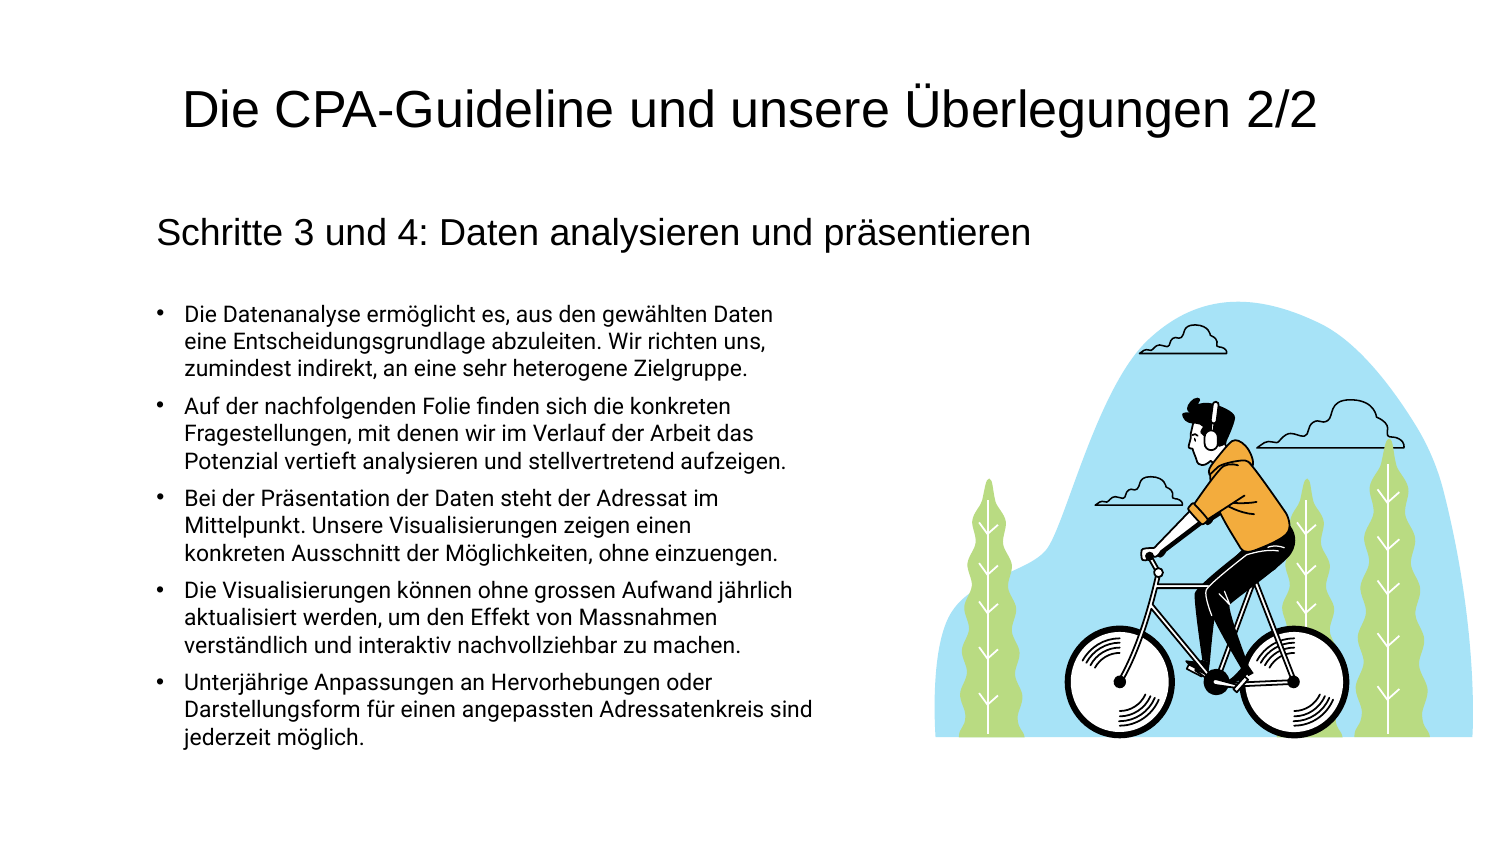

# Die CPA-Guideline und unsere Überlegungen 2/2
Schritte 3 und 4: Daten analysieren und präsentieren

Die Datenanalyse ermöglicht es, aus den gewählten Daten eine Entscheidungsgrundlage abzuleiten. Wir richten uns, zumindest indirekt, an eine sehr heterogene Zielgruppe.
Auf der nachfolgenden Folie finden sich die konkreten Fragestellungen, mit denen wir im Verlauf der Arbeit das Potenzial vertieft analysieren und stellvertretend aufzeigen.
Bei der Präsentation der Daten steht der Adressat im Mittelpunkt. Unsere Visualisierungen zeigen einen konkreten Ausschnitt der Möglichkeiten, ohne einzuengen.
Die Visualisierungen können ohne grossen Aufwand jährlich aktualisiert werden, um den Effekt von Massnahmen verständlich und interaktiv nachvollziehbar zu machen. ​
Unterjährige Anpassungen an Hervorhebungen oder Darstellungsform für einen angepassten Adressatenkreis sind jederzeit möglich.